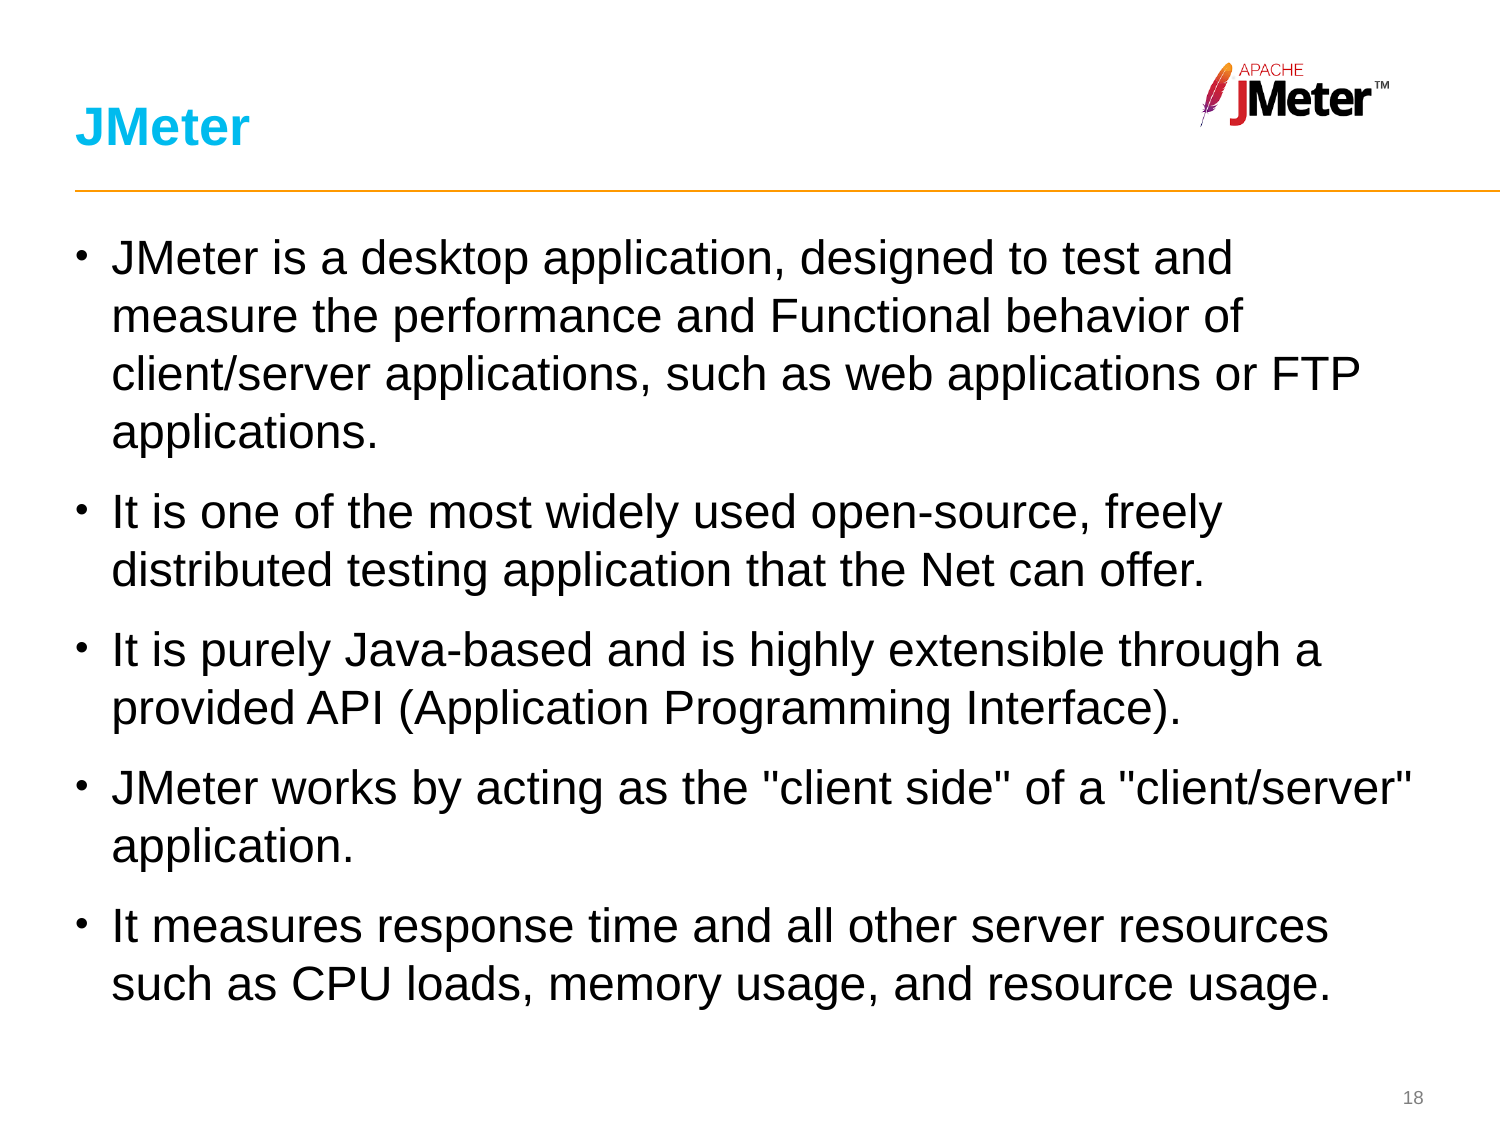

# JMeter
JMeter is a desktop application, designed to test and measure the performance and Functional behavior of client/server applications, such as web applications or FTP applications.
It is one of the most widely used open-source, freely distributed testing application that the Net can offer.
It is purely Java-based and is highly extensible through a provided API (Application Programming Interface).
JMeter works by acting as the "client side" of a "client/server" application.
It measures response time and all other server resources such as CPU loads, memory usage, and resource usage.